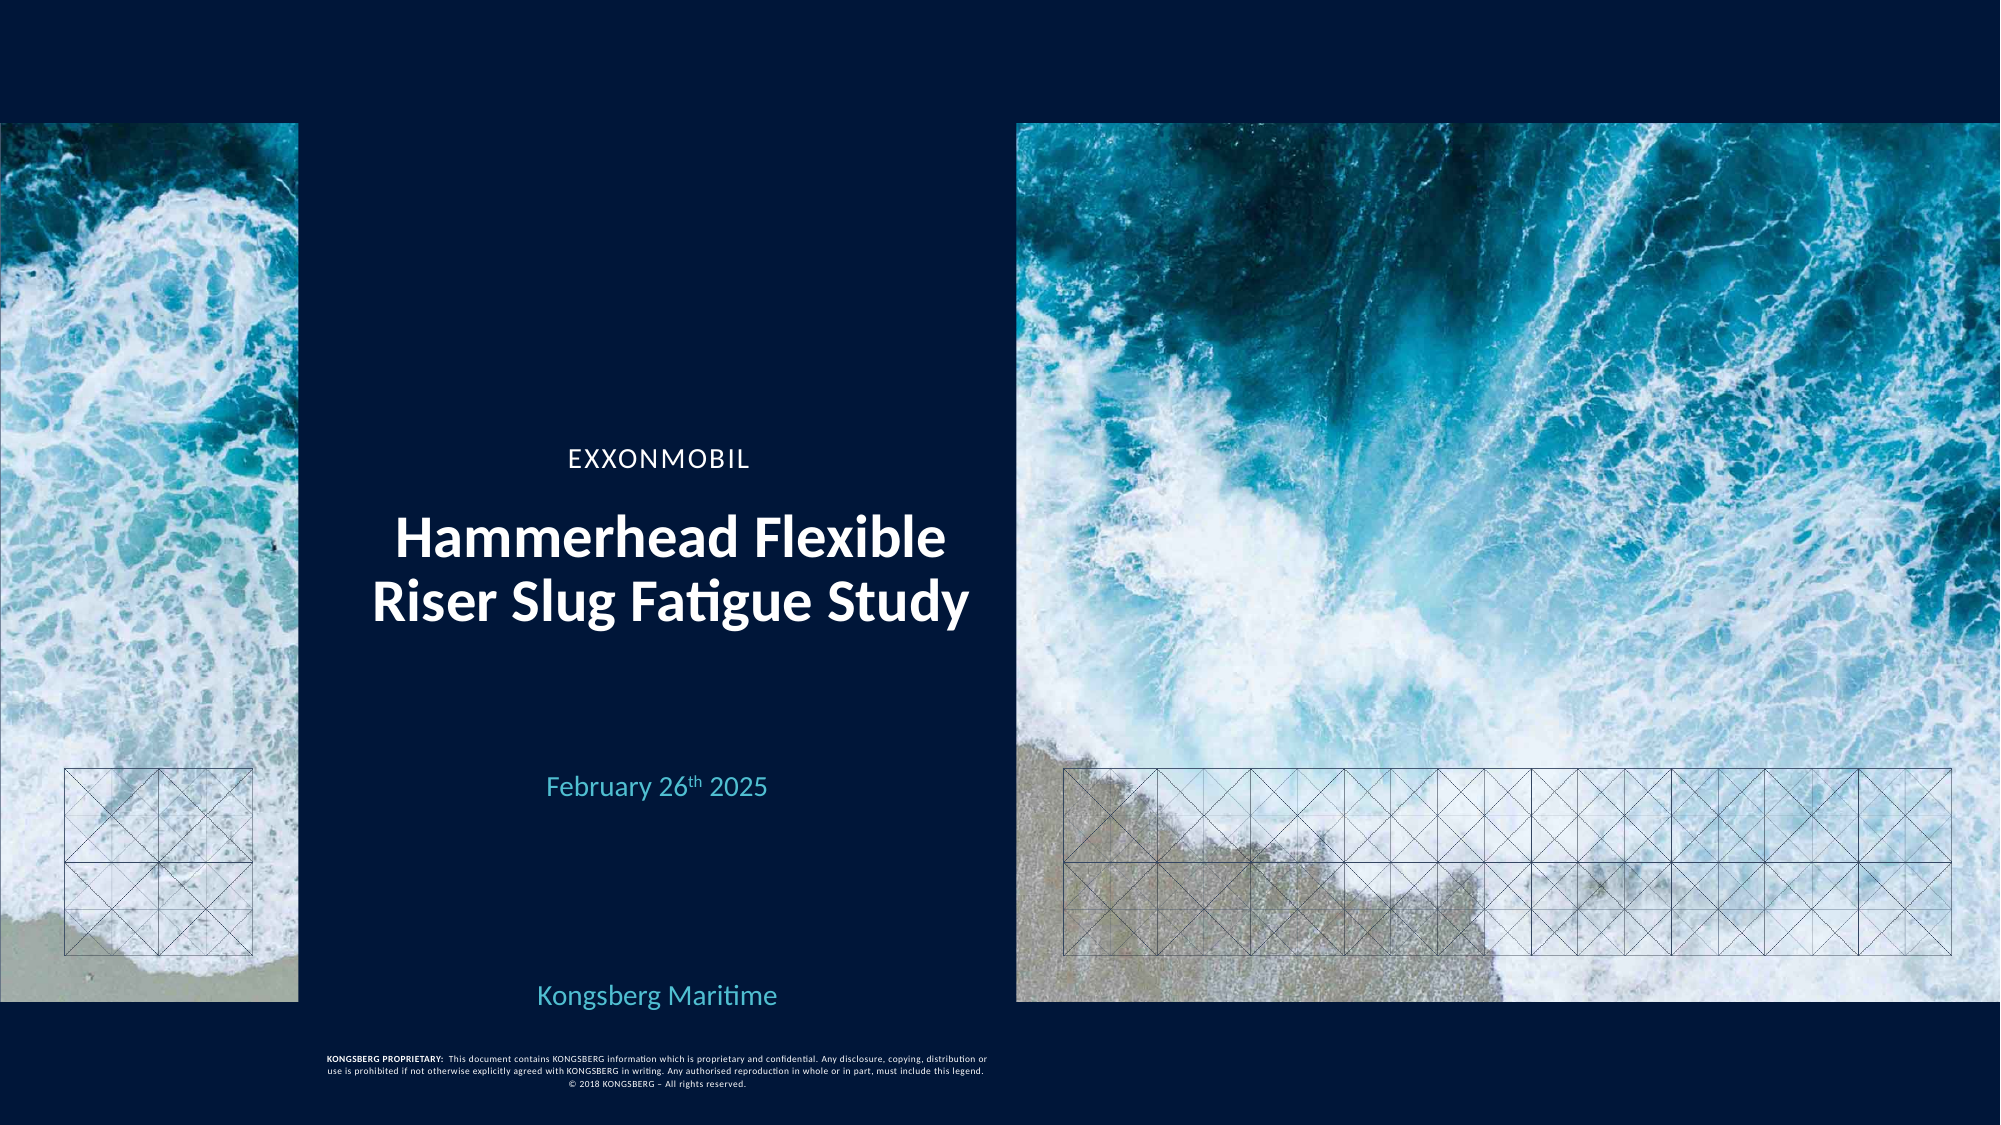

Kongsberg Maritime

ExxonMobil
Hammerhead Flexible Riser Slug Fatigue Study
February 26th 2025